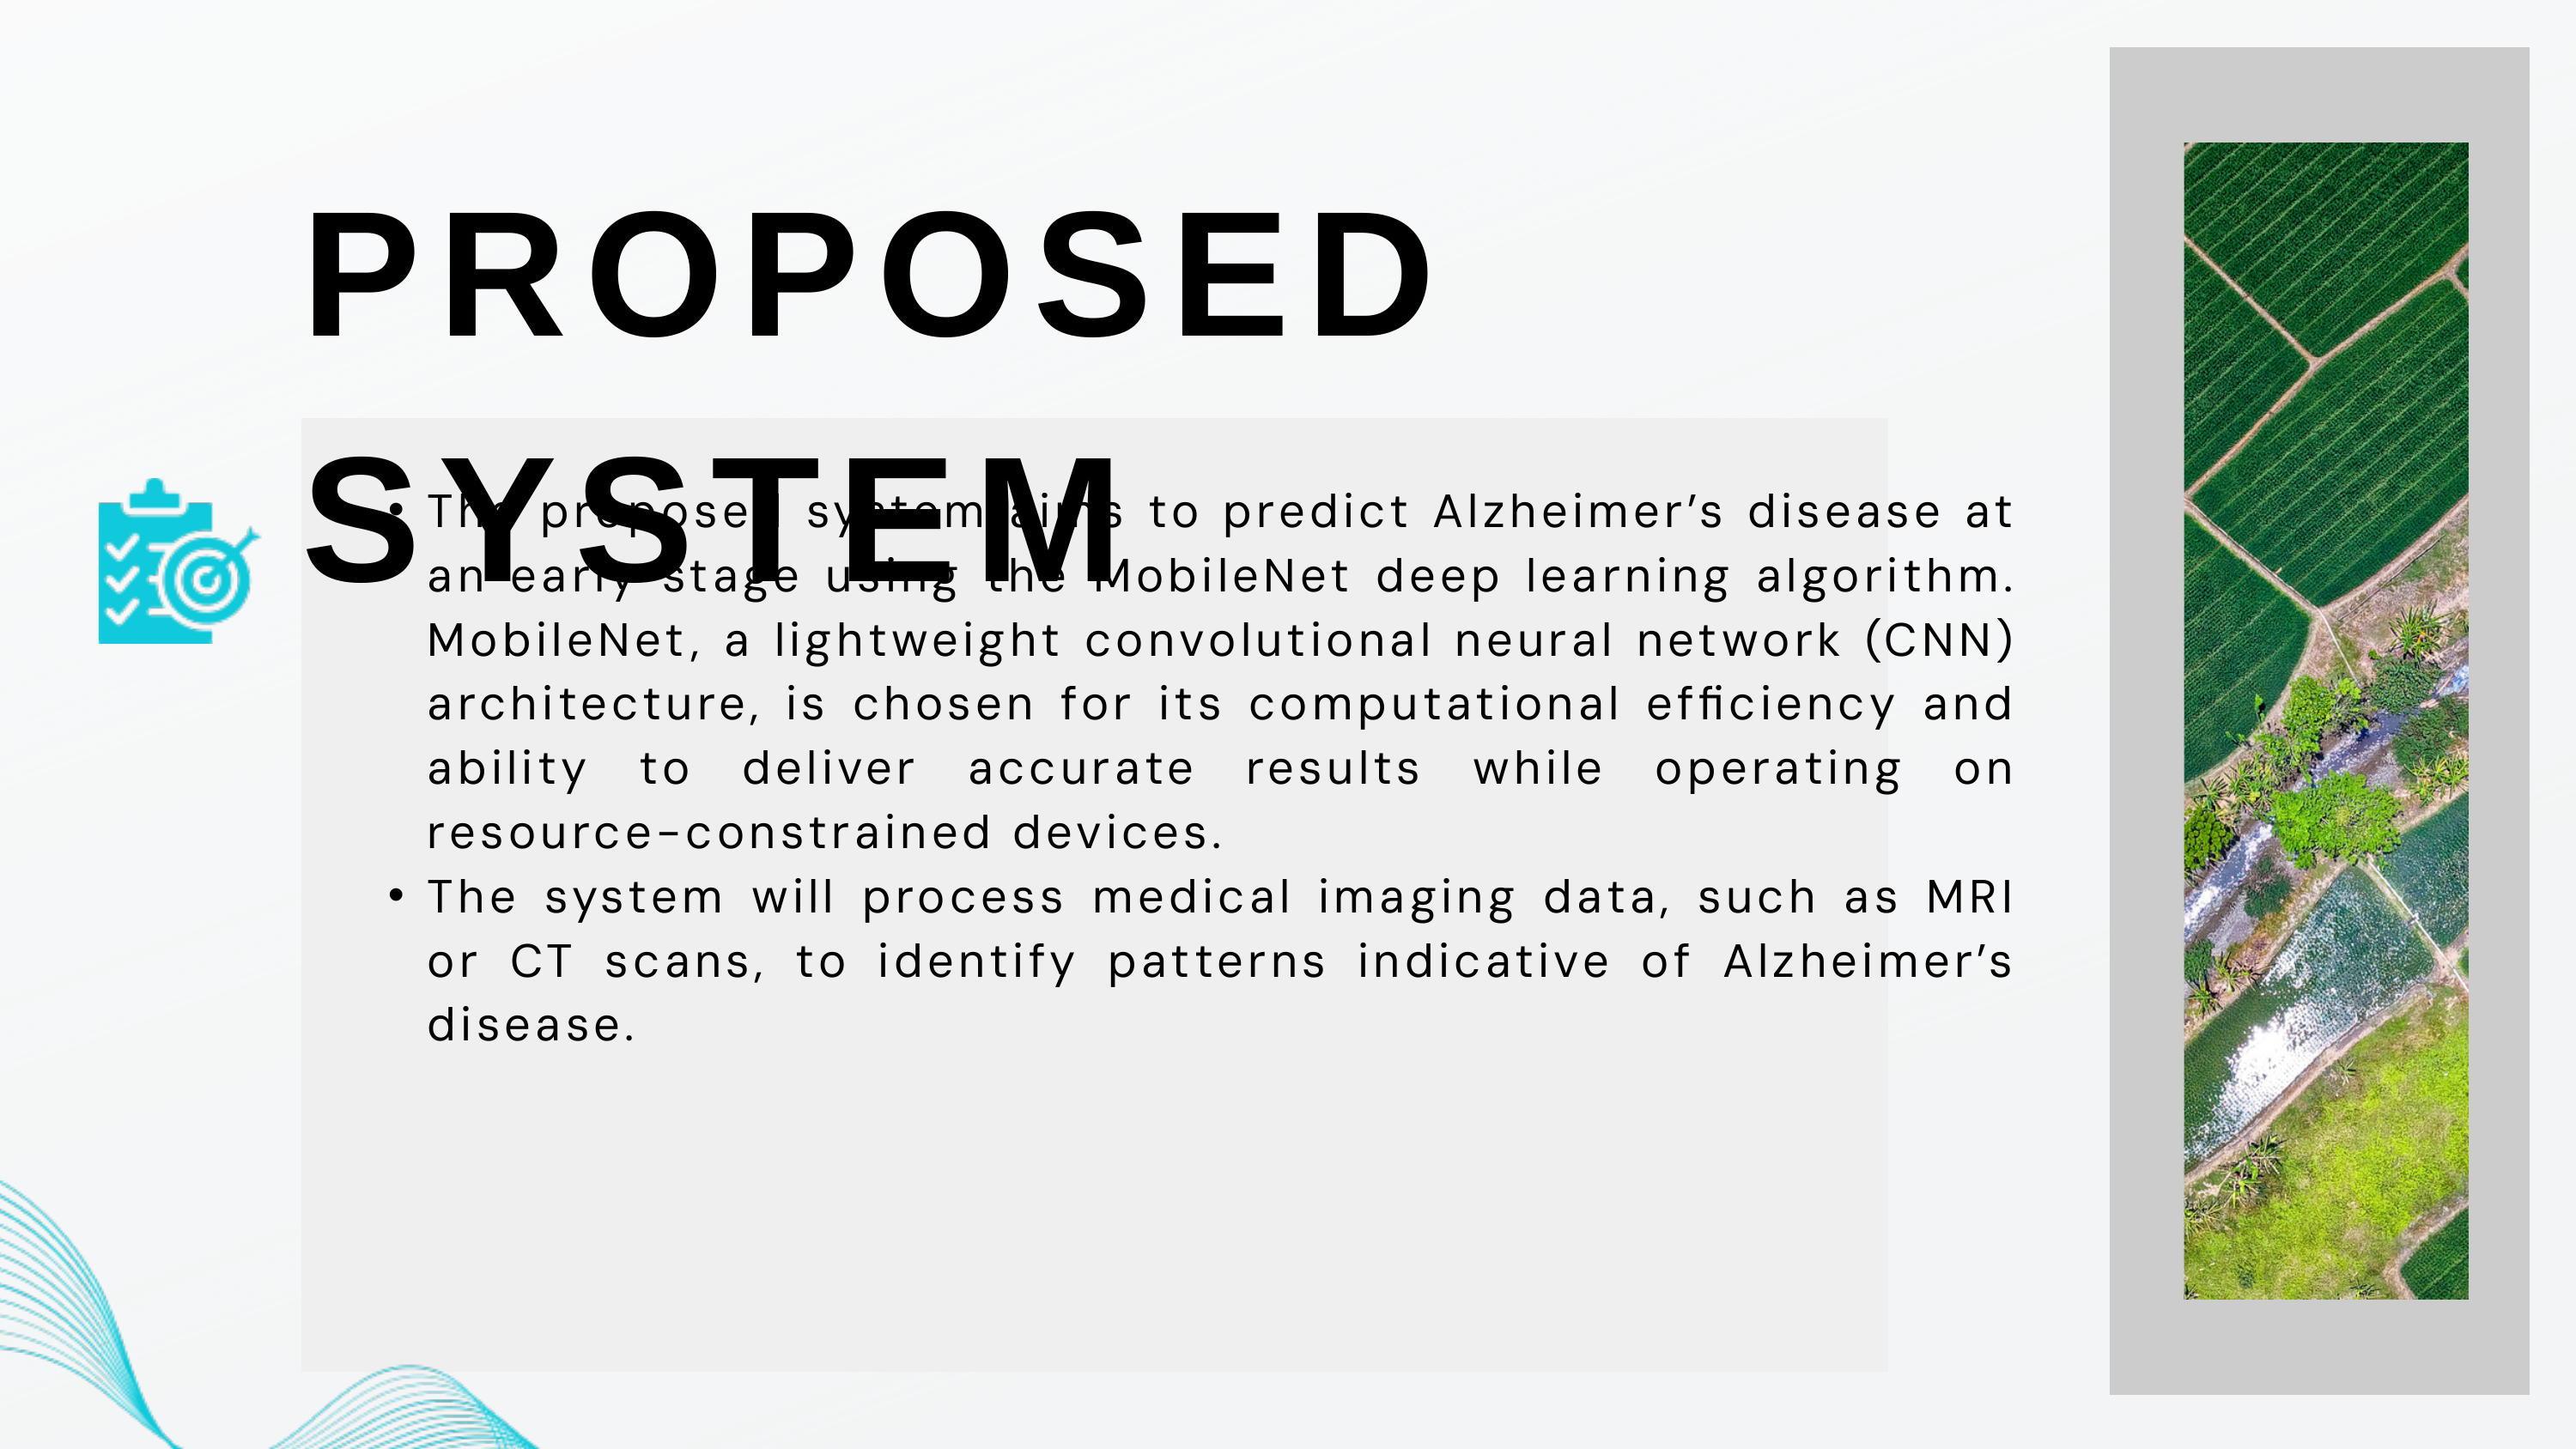

PROPOSED SYSTEM

The proposed system aims to predict Alzheimer’s disease at an early stage using the MobileNet deep learning algorithm. MobileNet, a lightweight convolutional neural network (CNN) architecture, is chosen for its computational efficiency and ability to deliver accurate results while operating on resource-constrained devices.
The system will process medical imaging data, such as MRI or CT scans, to identify patterns indicative of Alzheimer’s disease.